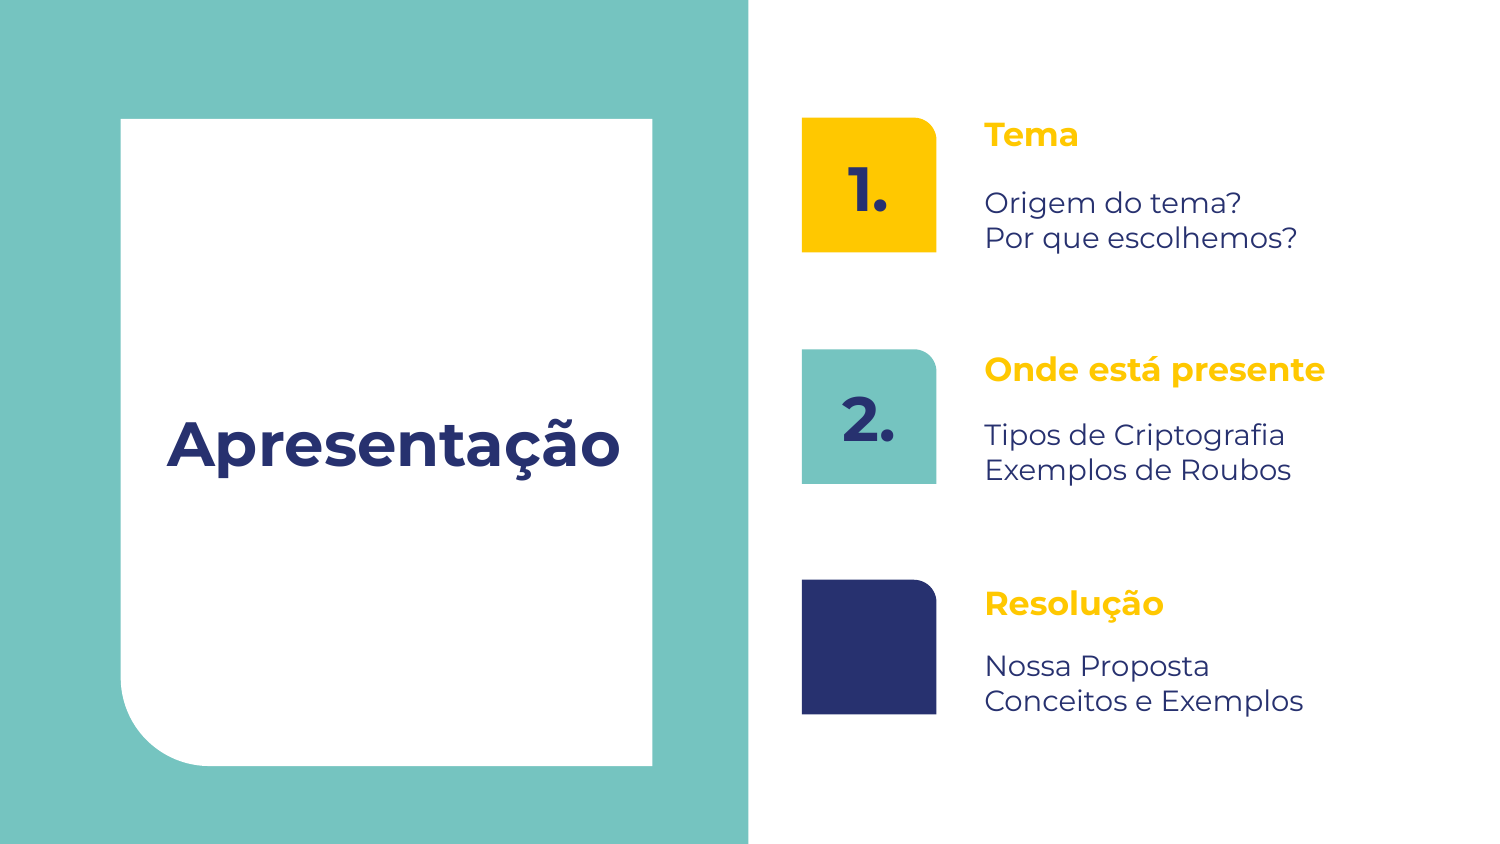

Tema

# Apresentação
1.
1.
Origem do tema?
Por que escolhemos?
Onde está presente

2.
2.
Tipos de Criptografia
Exemplos de Roubos
Resolução

3.
3.
Nossa Proposta
Conceitos e Exemplos